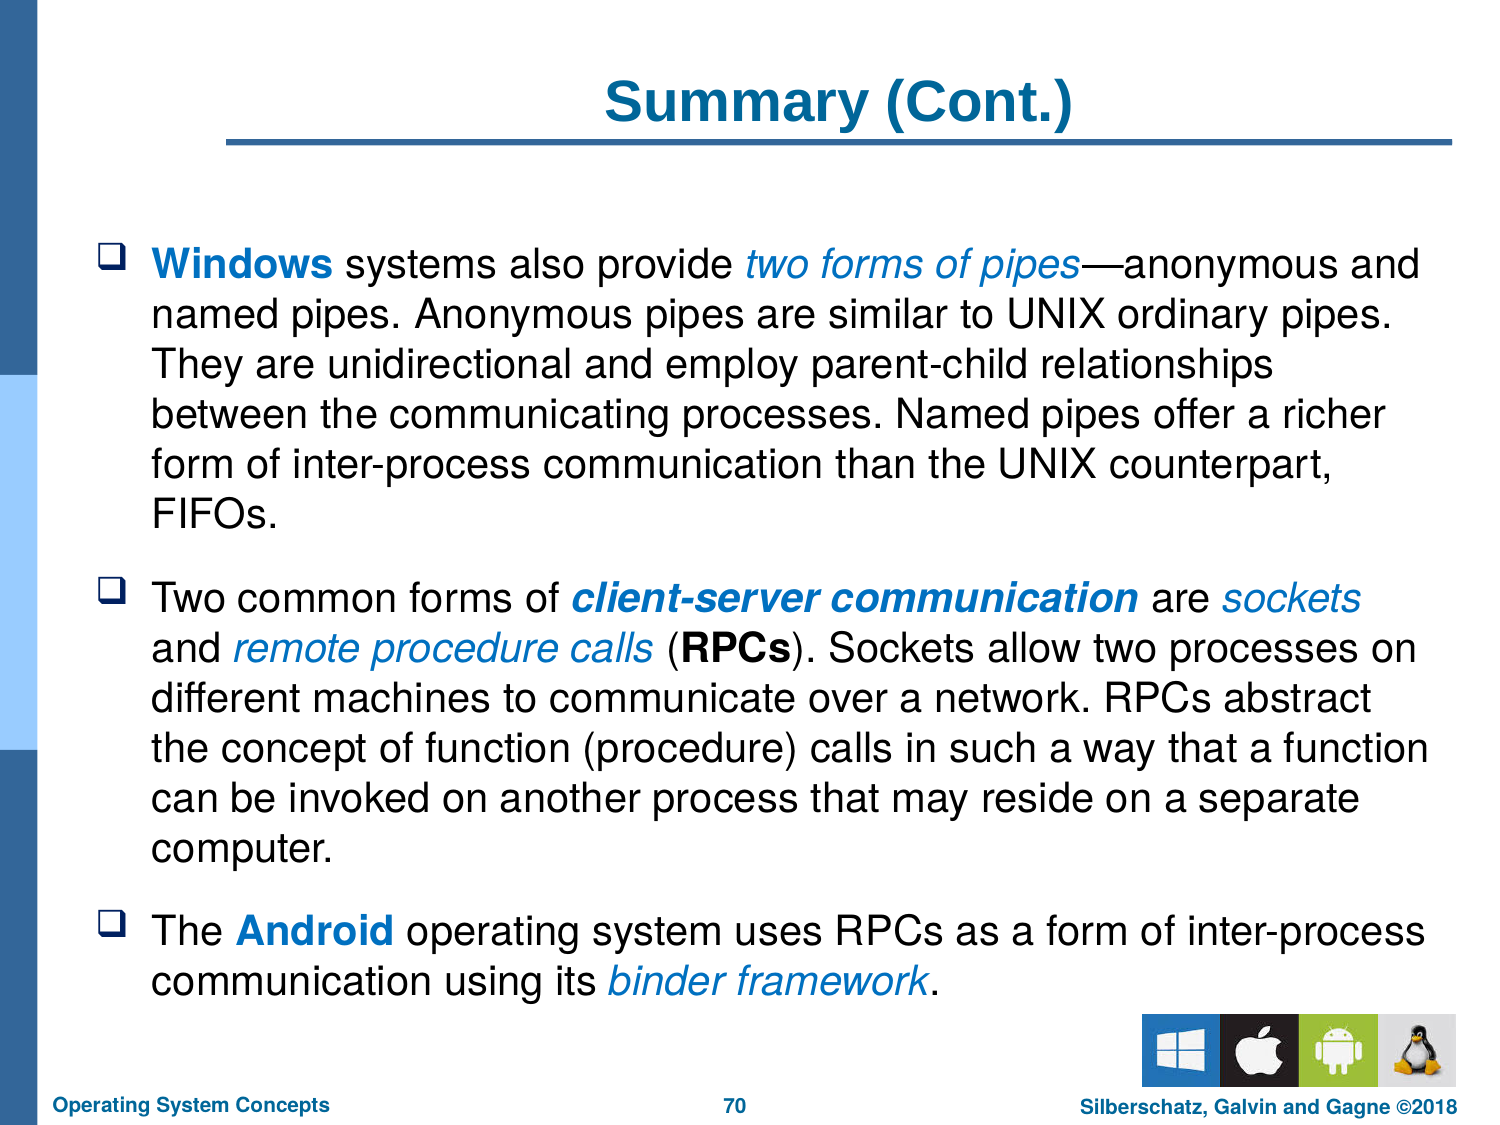

# Summary (Cont.)
Windows systems also provide two forms of pipes—anonymous and named pipes. Anonymous pipes are similar to UNIX ordinary pipes. They are unidirectional and employ parent-child relationships between the communicating processes. Named pipes offer a richer form of inter-process communication than the UNIX counterpart, FIFOs.
Two common forms of client-server communication are sockets and remote procedure calls (RPCs). Sockets allow two processes on different machines to communicate over a network. RPCs abstract the concept of function (procedure) calls in such a way that a function can be invoked on another process that may reside on a separate computer.
The Android operating system uses RPCs as a form of inter-process communication using its binder framework.